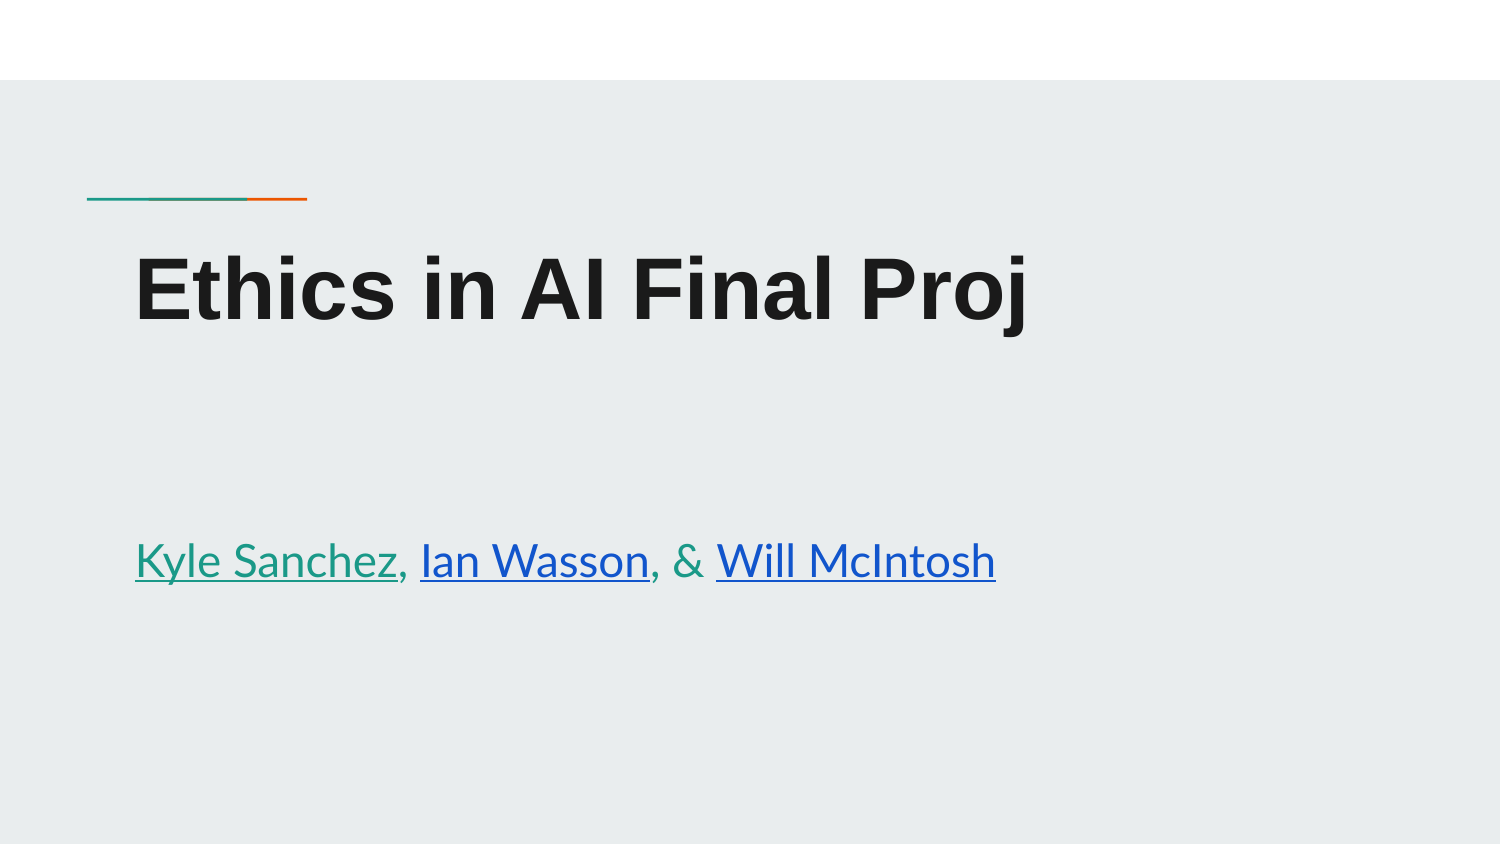

# Ethics in AI Final Proj
Kyle Sanchez, Ian Wasson, & Will McIntosh